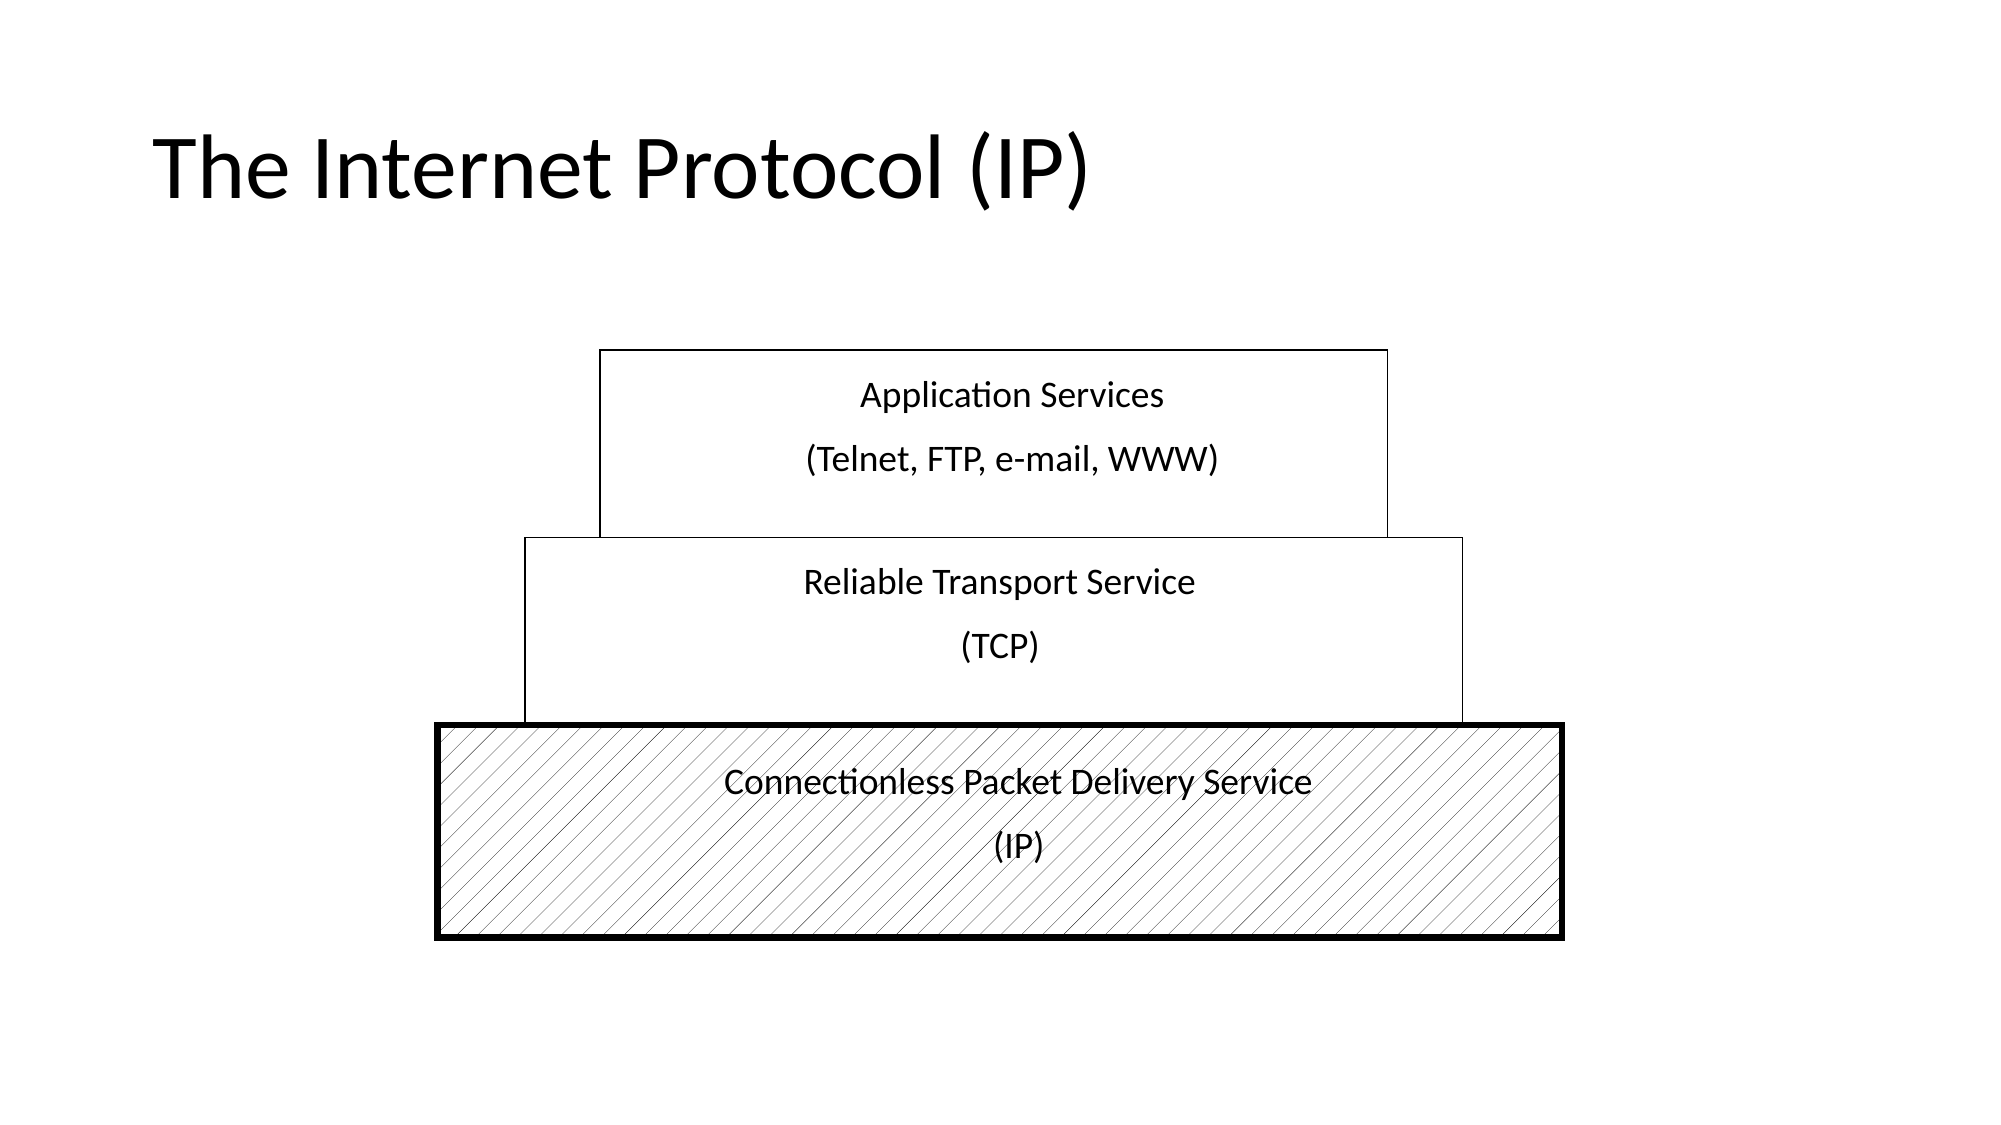

# The Internet Protocol (IP)

Application Services
(Telnet, FTP, e-mail, WWW)

Reliable Transport Service
(TCP)

Connectionless Packet Delivery Service
(IP)